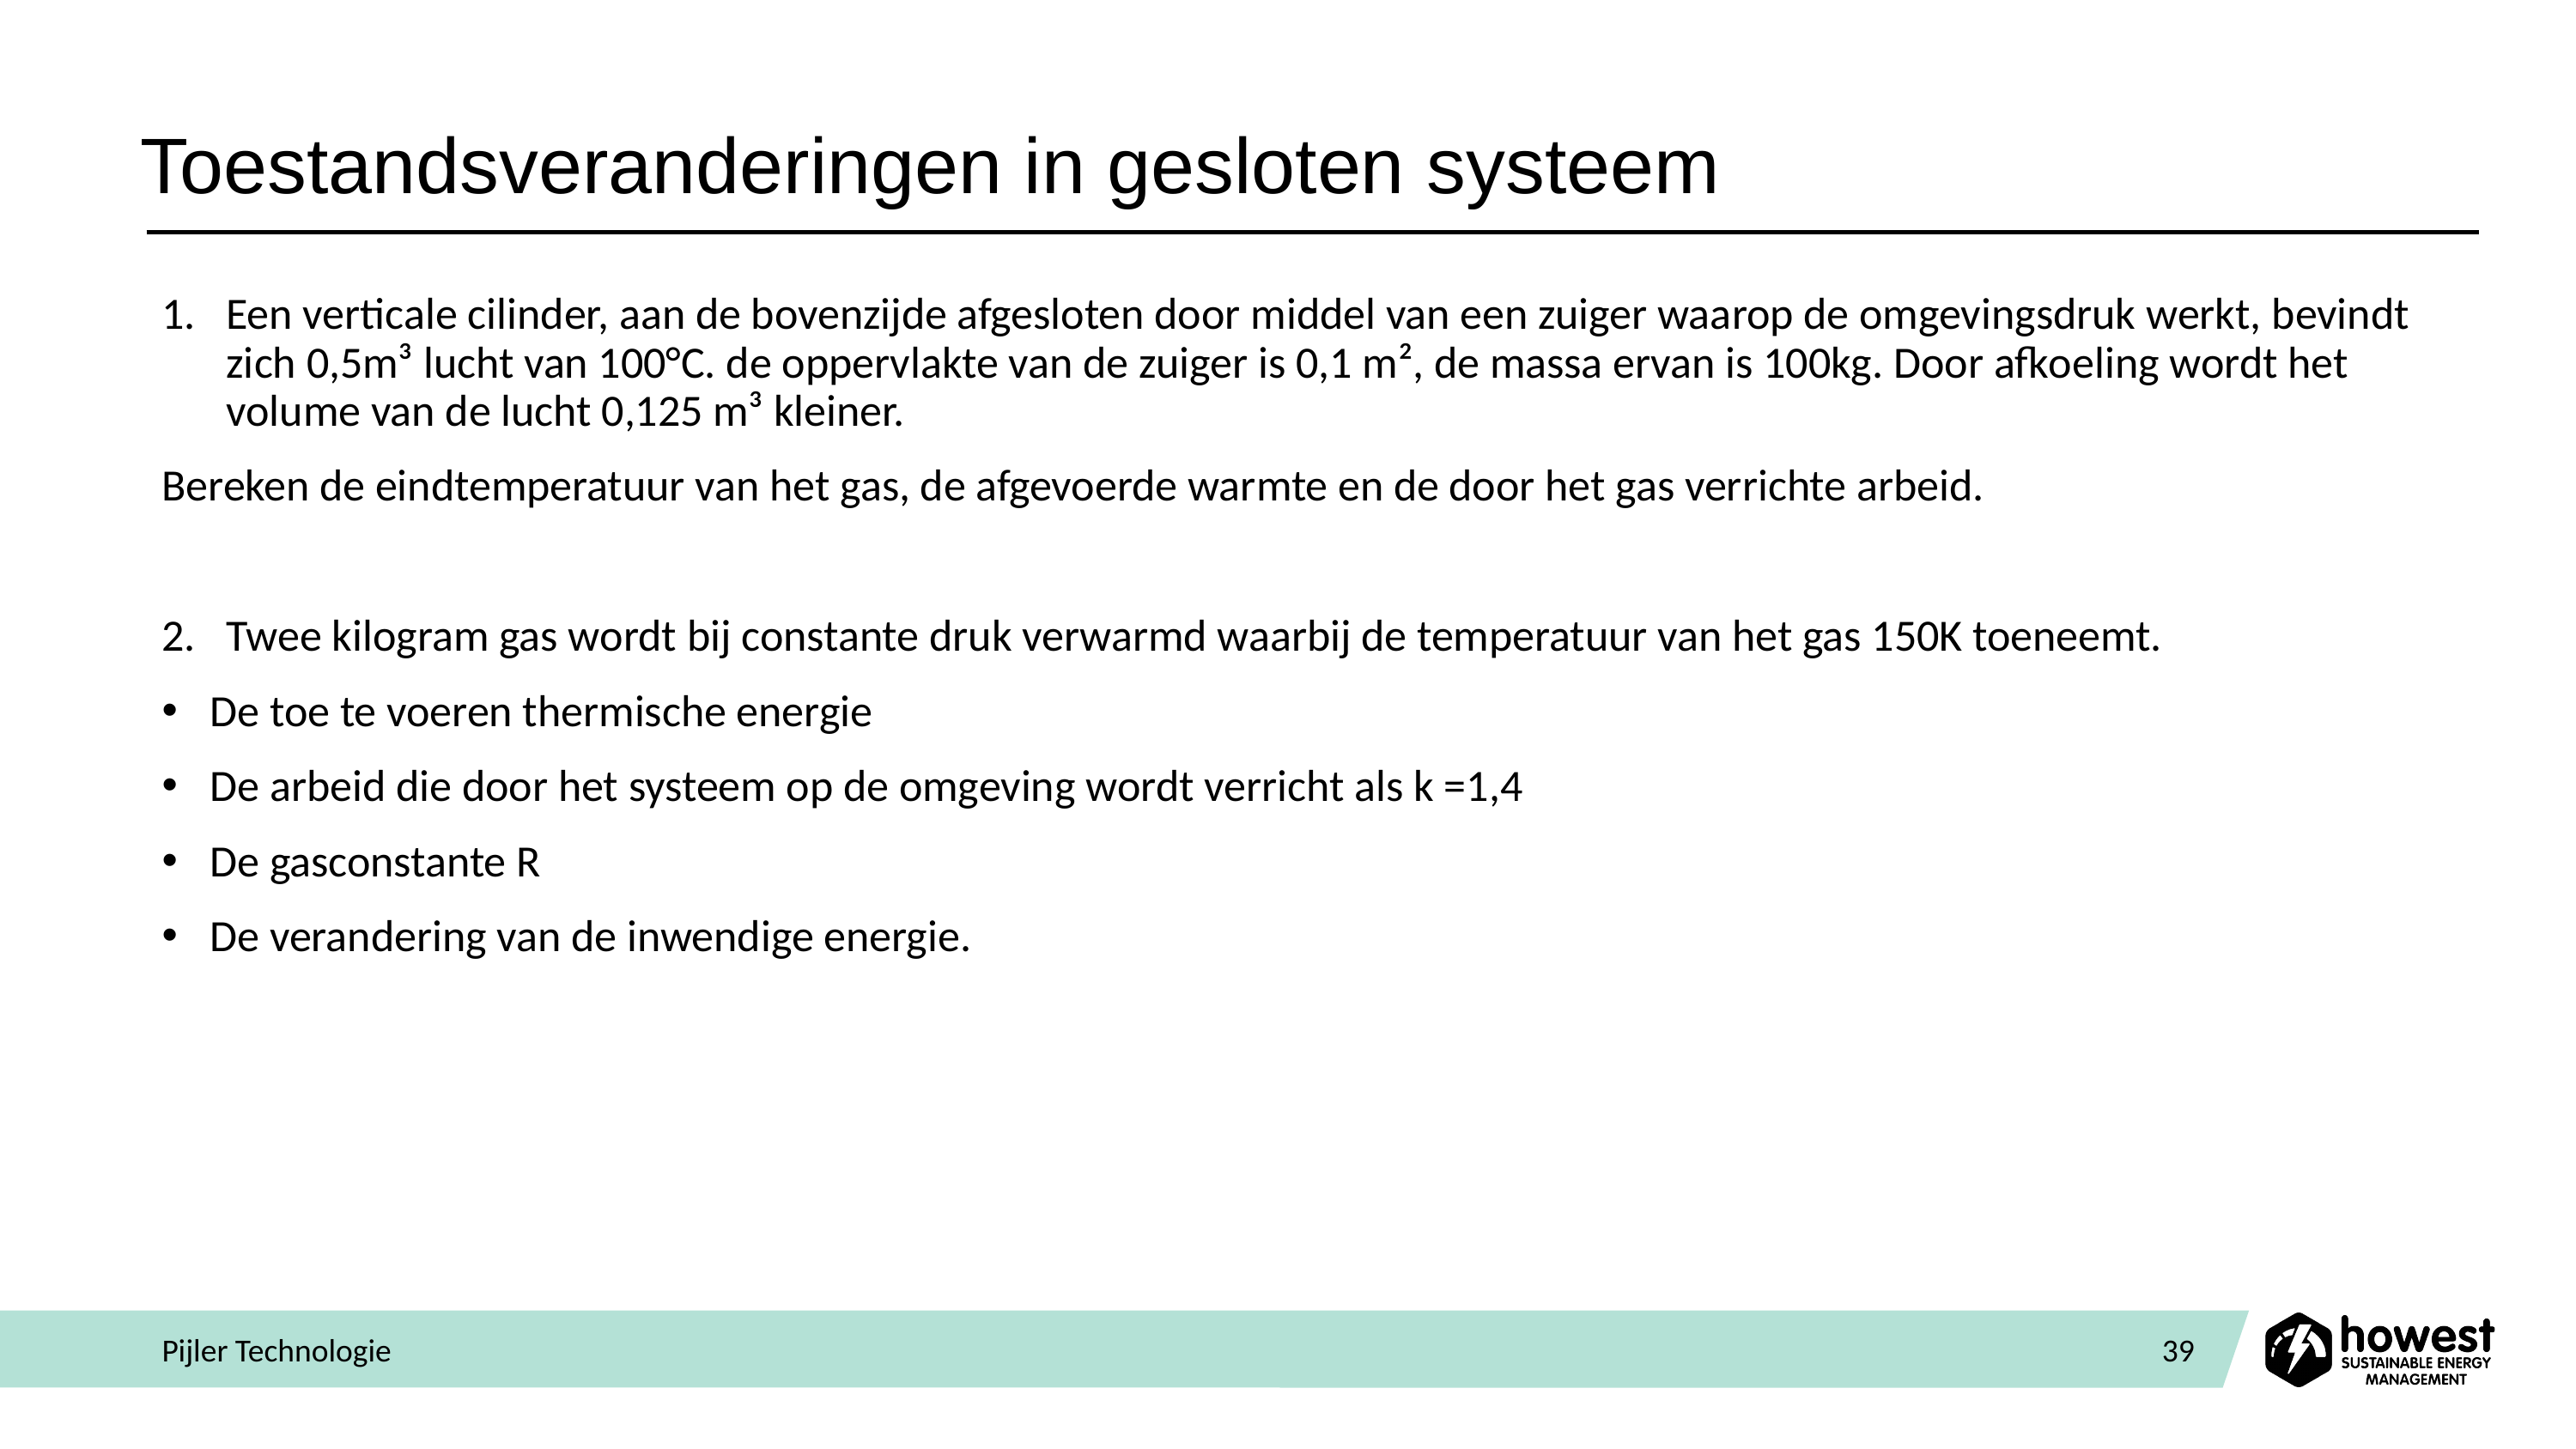

# Toestandsveranderingen in gesloten systeem
Een verticale cilinder, aan de bovenzijde afgesloten door middel van een zuiger waarop de omgevingsdruk werkt, bevindt zich 0,5m³ lucht van 100°C. de oppervlakte van de zuiger is 0,1 m², de massa ervan is 100kg. Door afkoeling wordt het volume van de lucht 0,125 m³ kleiner.
Bereken de eindtemperatuur van het gas, de afgevoerde warmte en de door het gas verrichte arbeid.

Twee kilogram gas wordt bij constante druk verwarmd waarbij de temperatuur van het gas 150K toeneemt.
De toe te voeren thermische energie
De arbeid die door het systeem op de omgeving wordt verricht als k =1,4
De gasconstante R
De verandering van de inwendige energie.

Pijler Technologie
39